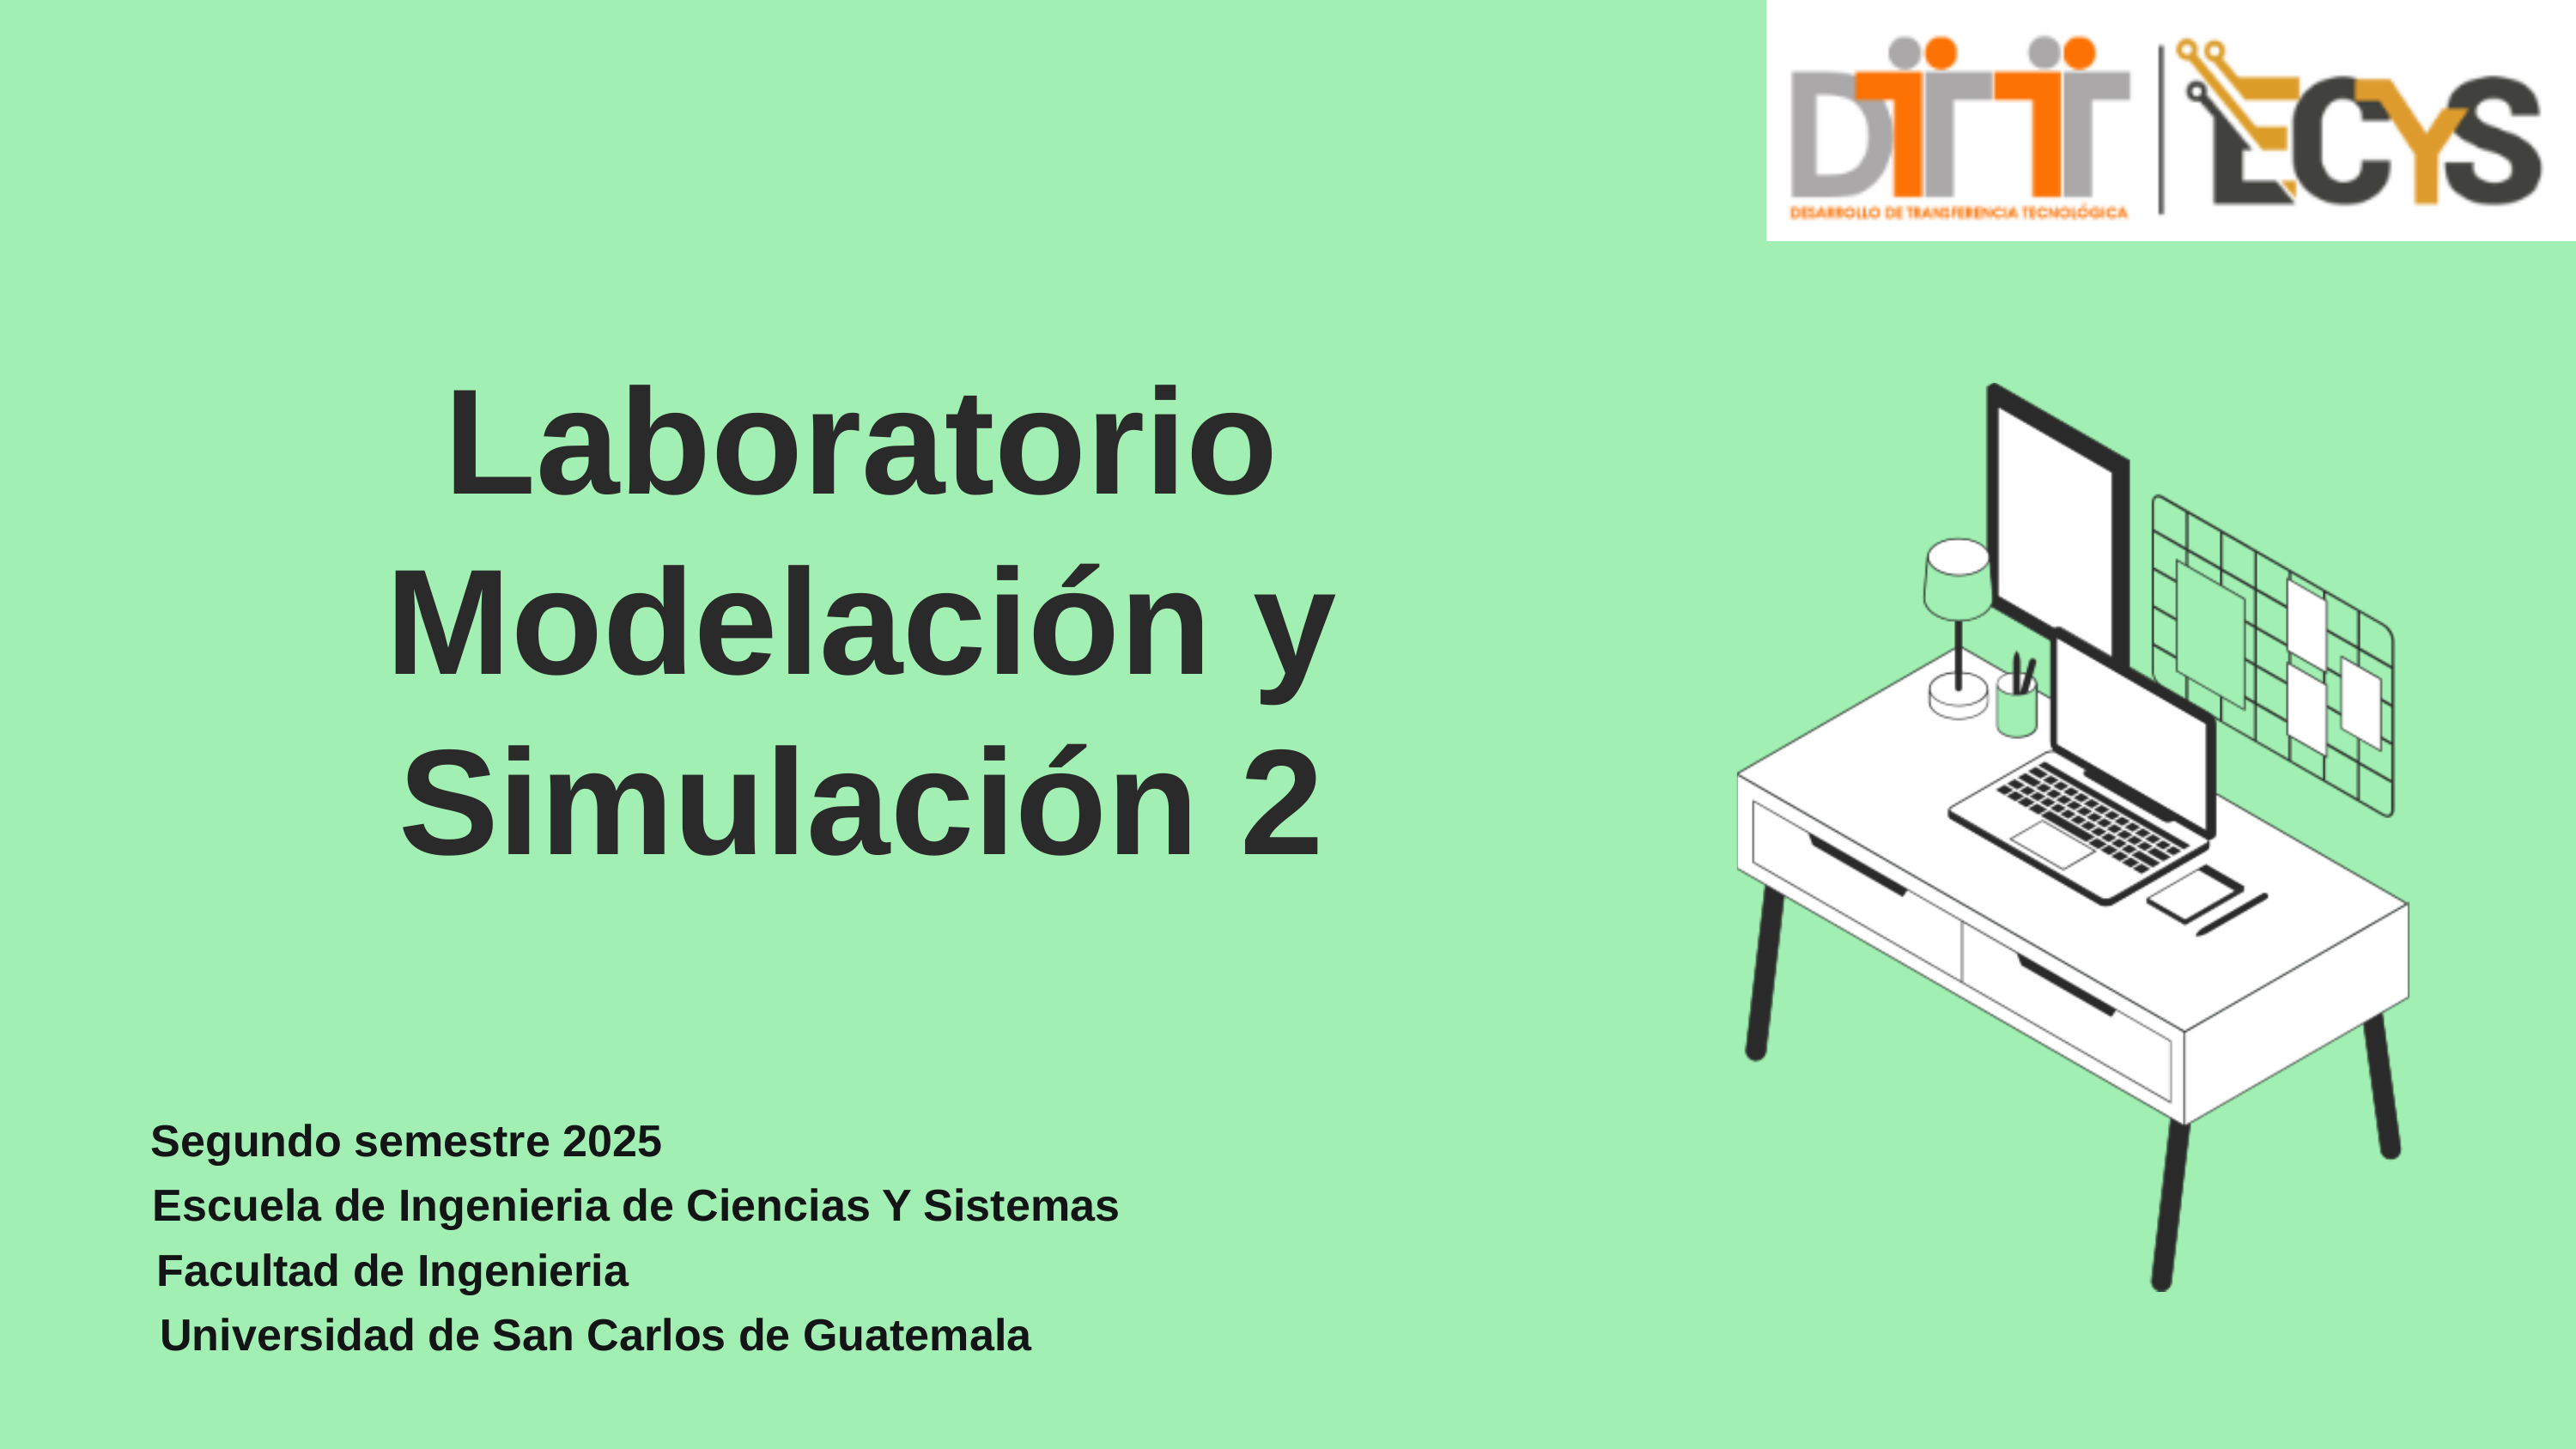

Laboratorio
Modelación y Simulación 2

Segundo semestre 2025
Escuela de Ingenieria de Ciencias Y Sistemas
Facultad de Ingenieria
Universidad de San Carlos de Guatemala